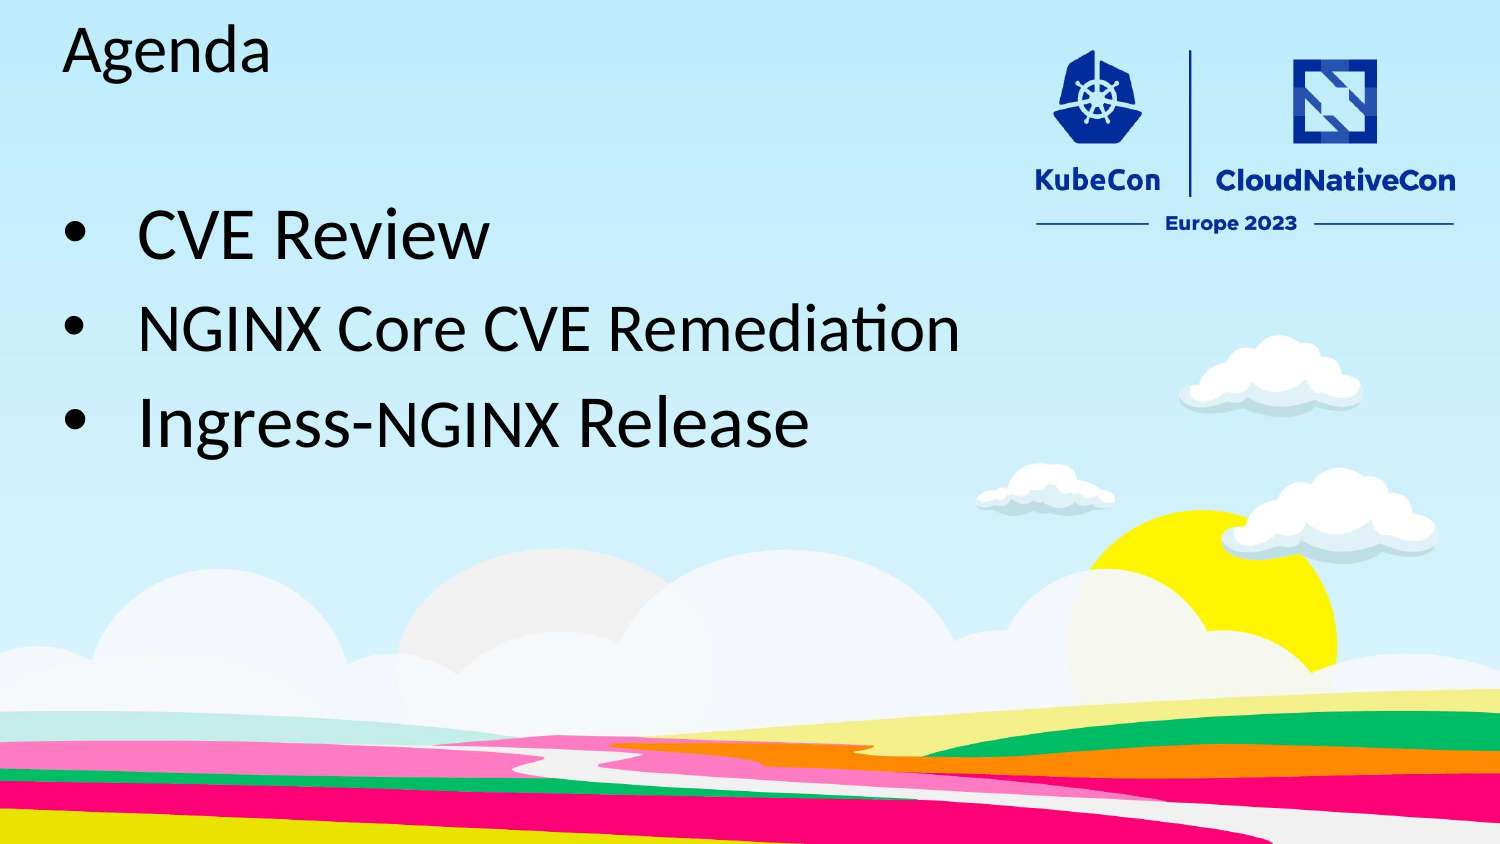

Agenda
CVE Review
NGINX Core CVE Remediation
Ingress-NGINX Release